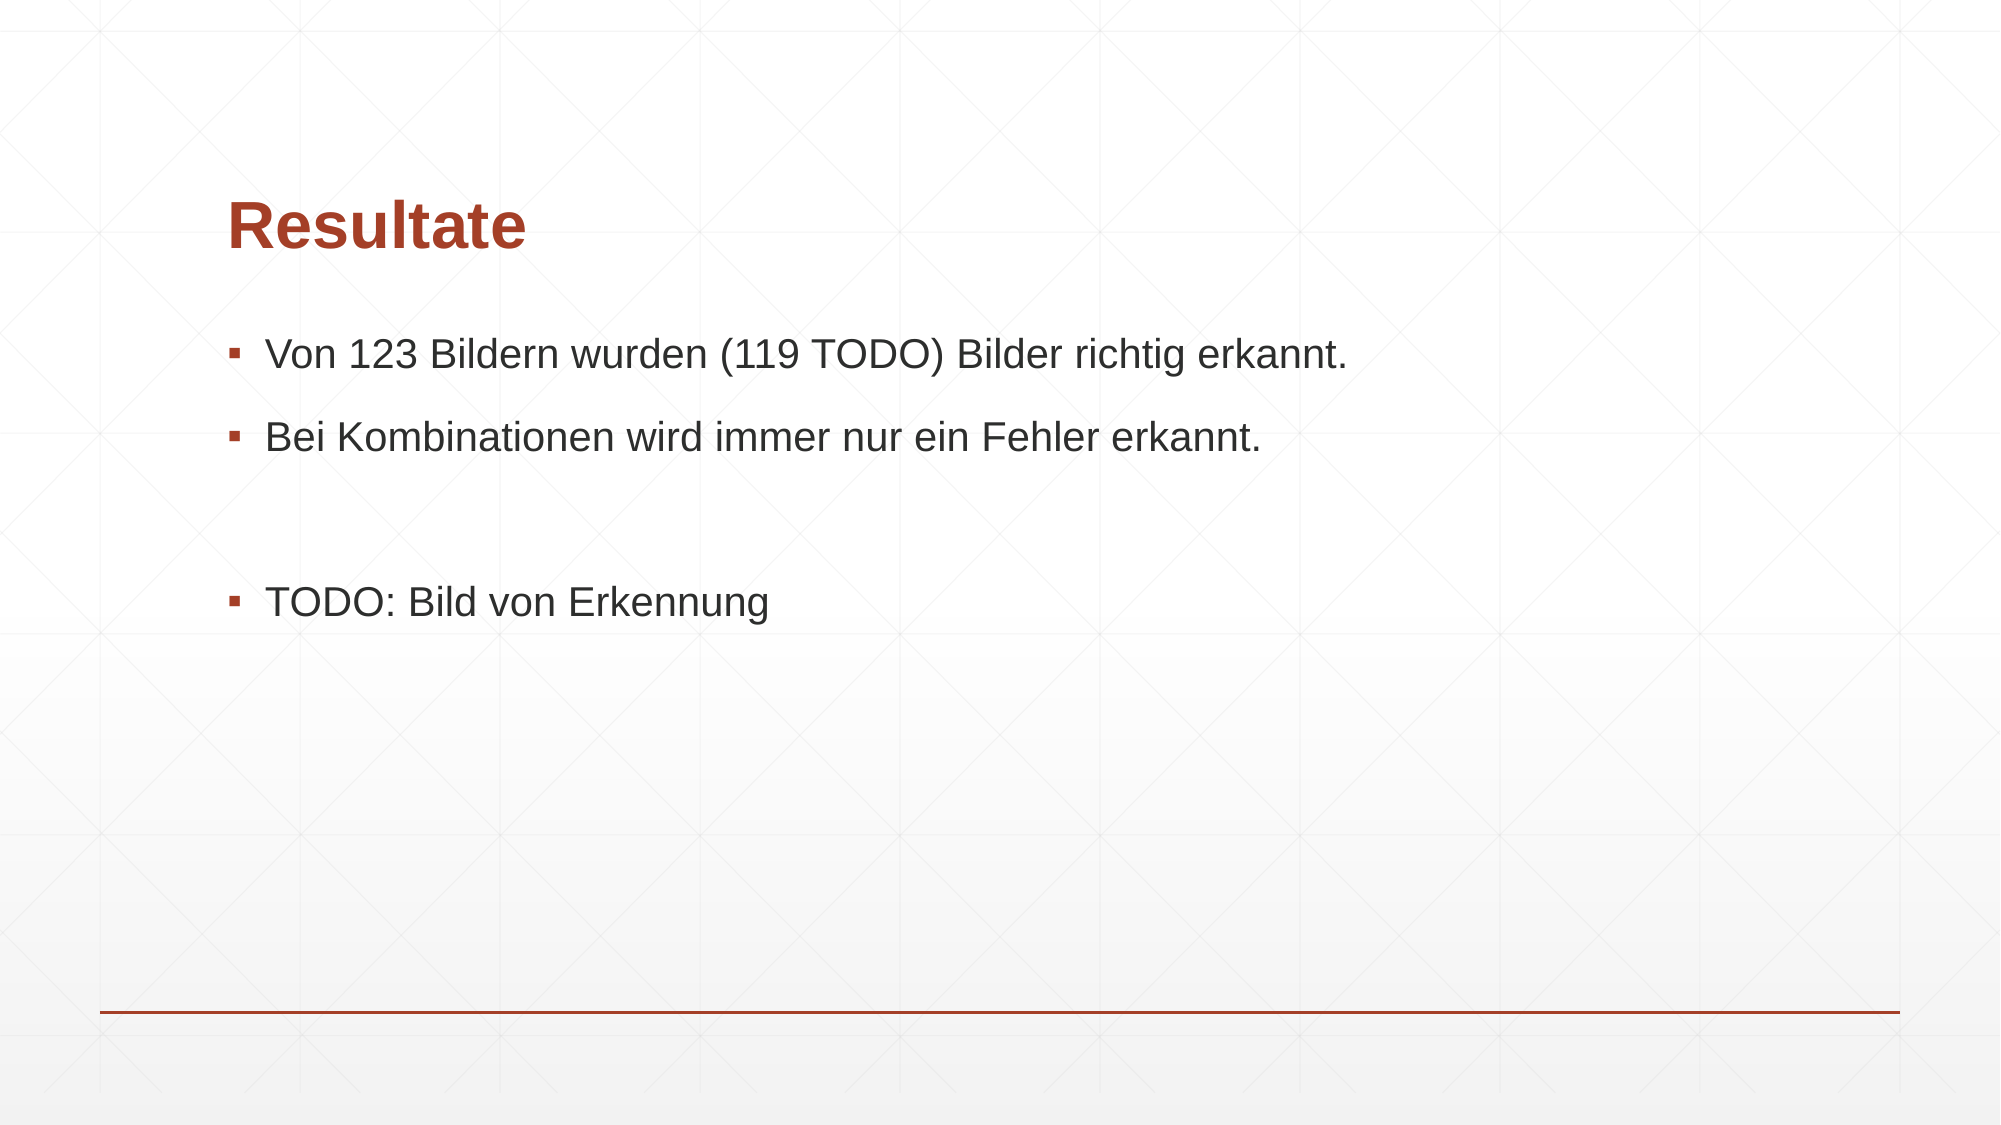

# Resultate
Von 123 Bildern wurden (119 TODO) Bilder richtig erkannt.
Bei Kombinationen wird immer nur ein Fehler erkannt.

TODO: Bild von Erkennung